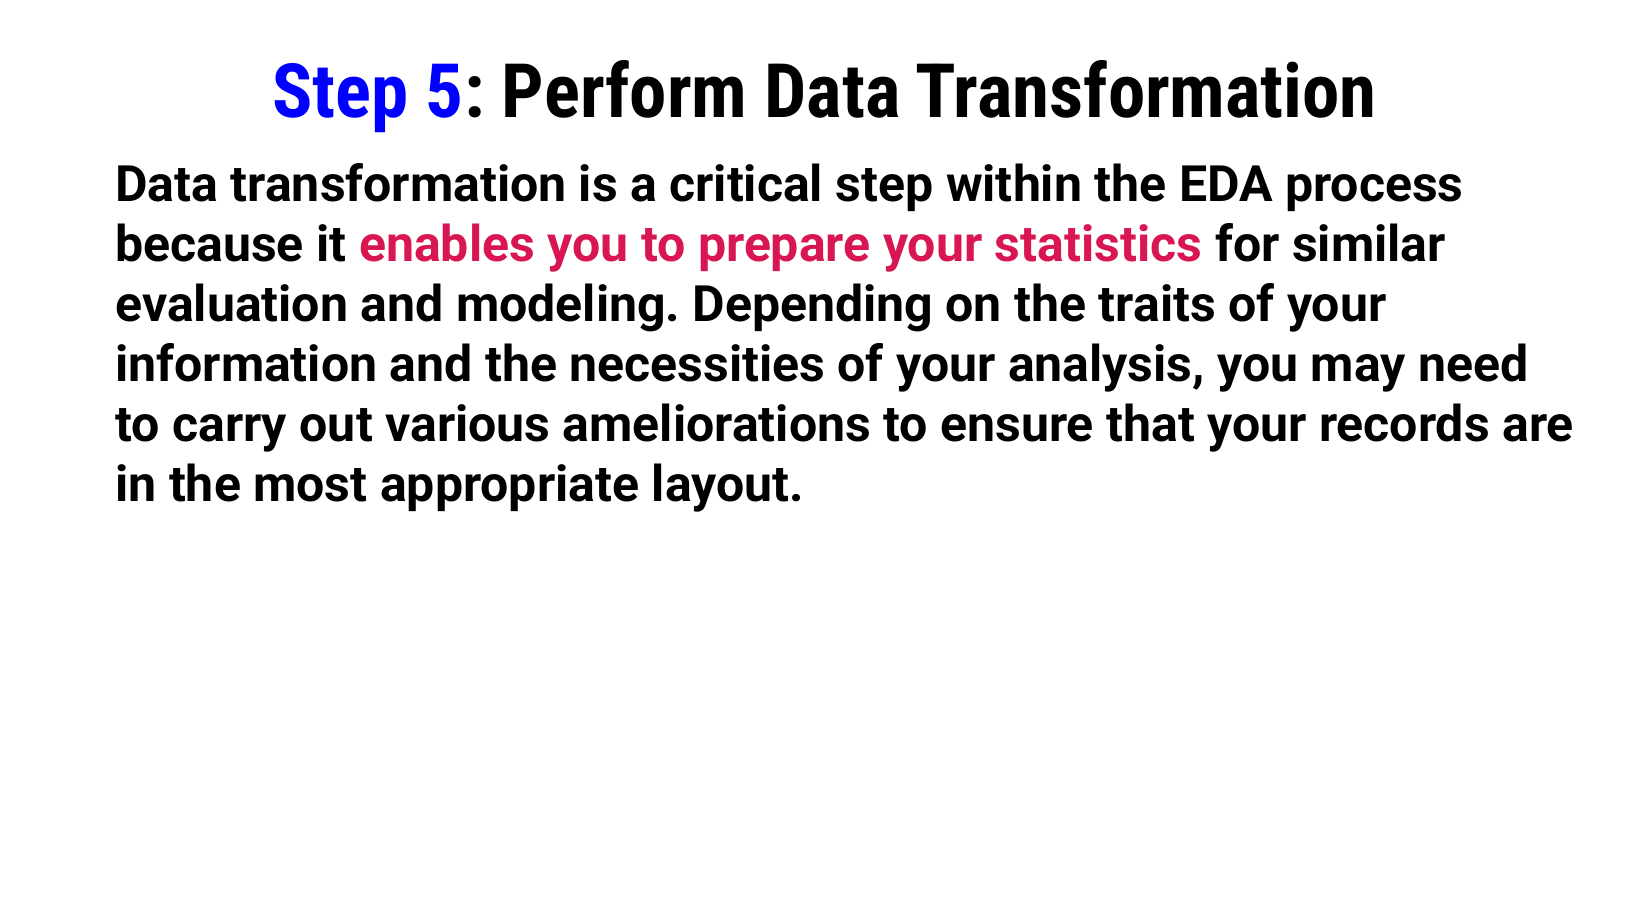

# Step 5: Perform Data Transformation
Data transformation is a critical step within the EDA process because it enables you to prepare your statistics for similar evaluation and modeling. Depending on the traits of your information and the necessities of your analysis, you may need to carry out various ameliorations to ensure that your records are in the most appropriate layout.